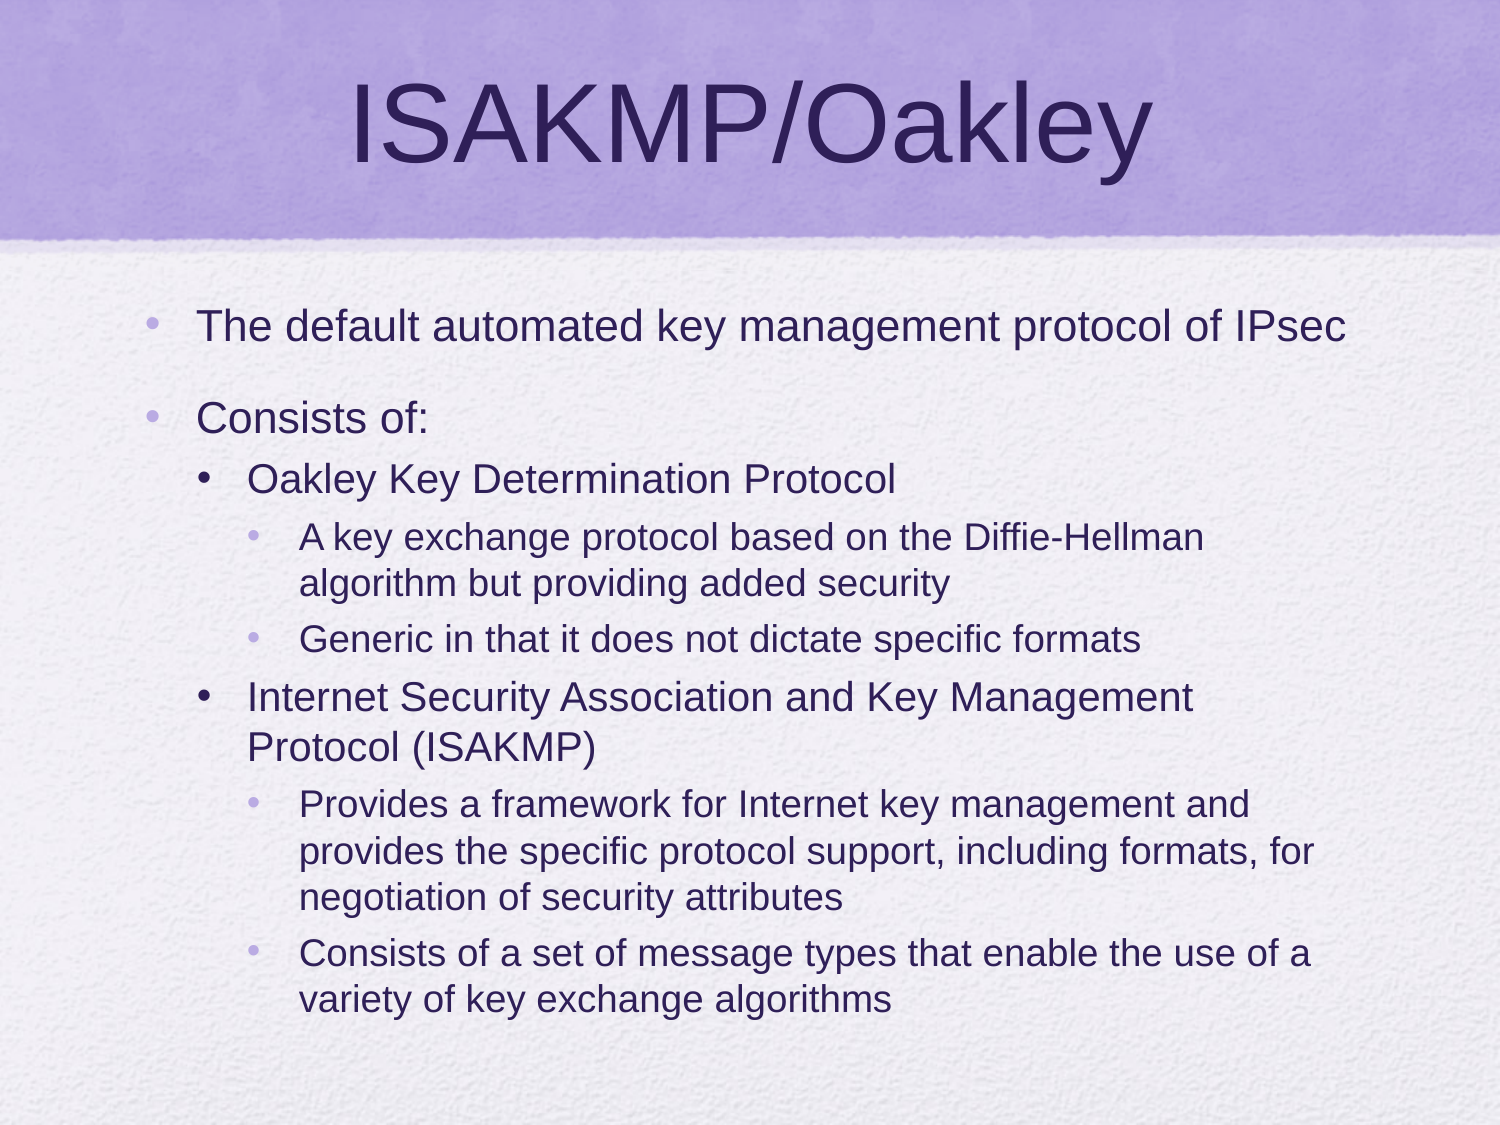

# ISAKMP/Oakley
The default automated key management protocol of IPsec
Consists of:
Oakley Key Determination Protocol
A key exchange protocol based on the Diffie-Hellman algorithm but providing added security
Generic in that it does not dictate specific formats
Internet Security Association and Key Management Protocol (ISAKMP)
Provides a framework for Internet key management and provides the specific protocol support, including formats, for negotiation of security attributes
Consists of a set of message types that enable the use of a variety of key exchange algorithms